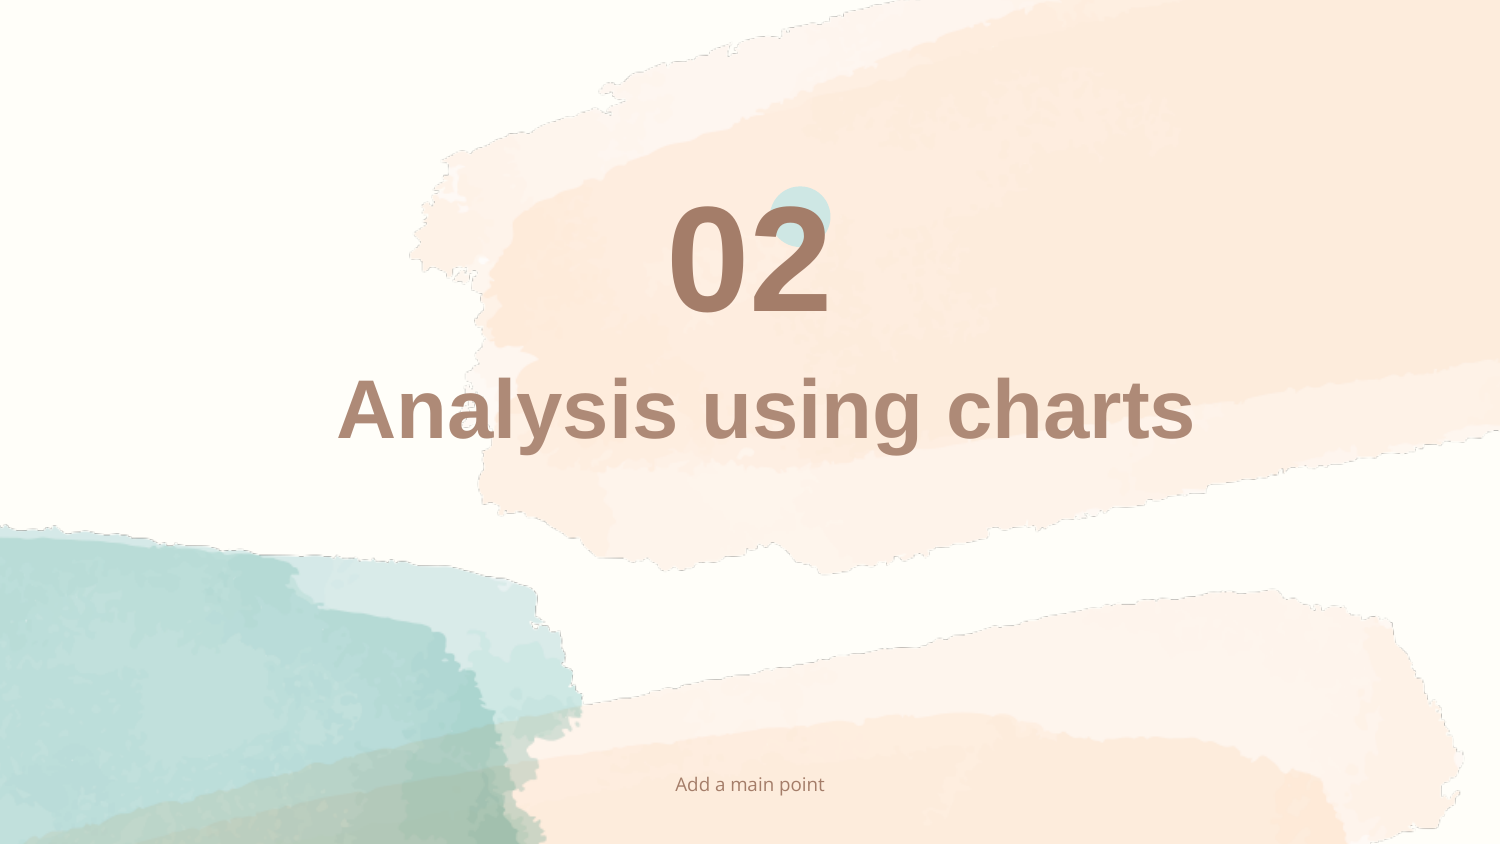

02

Analysis using charts
Add a main point